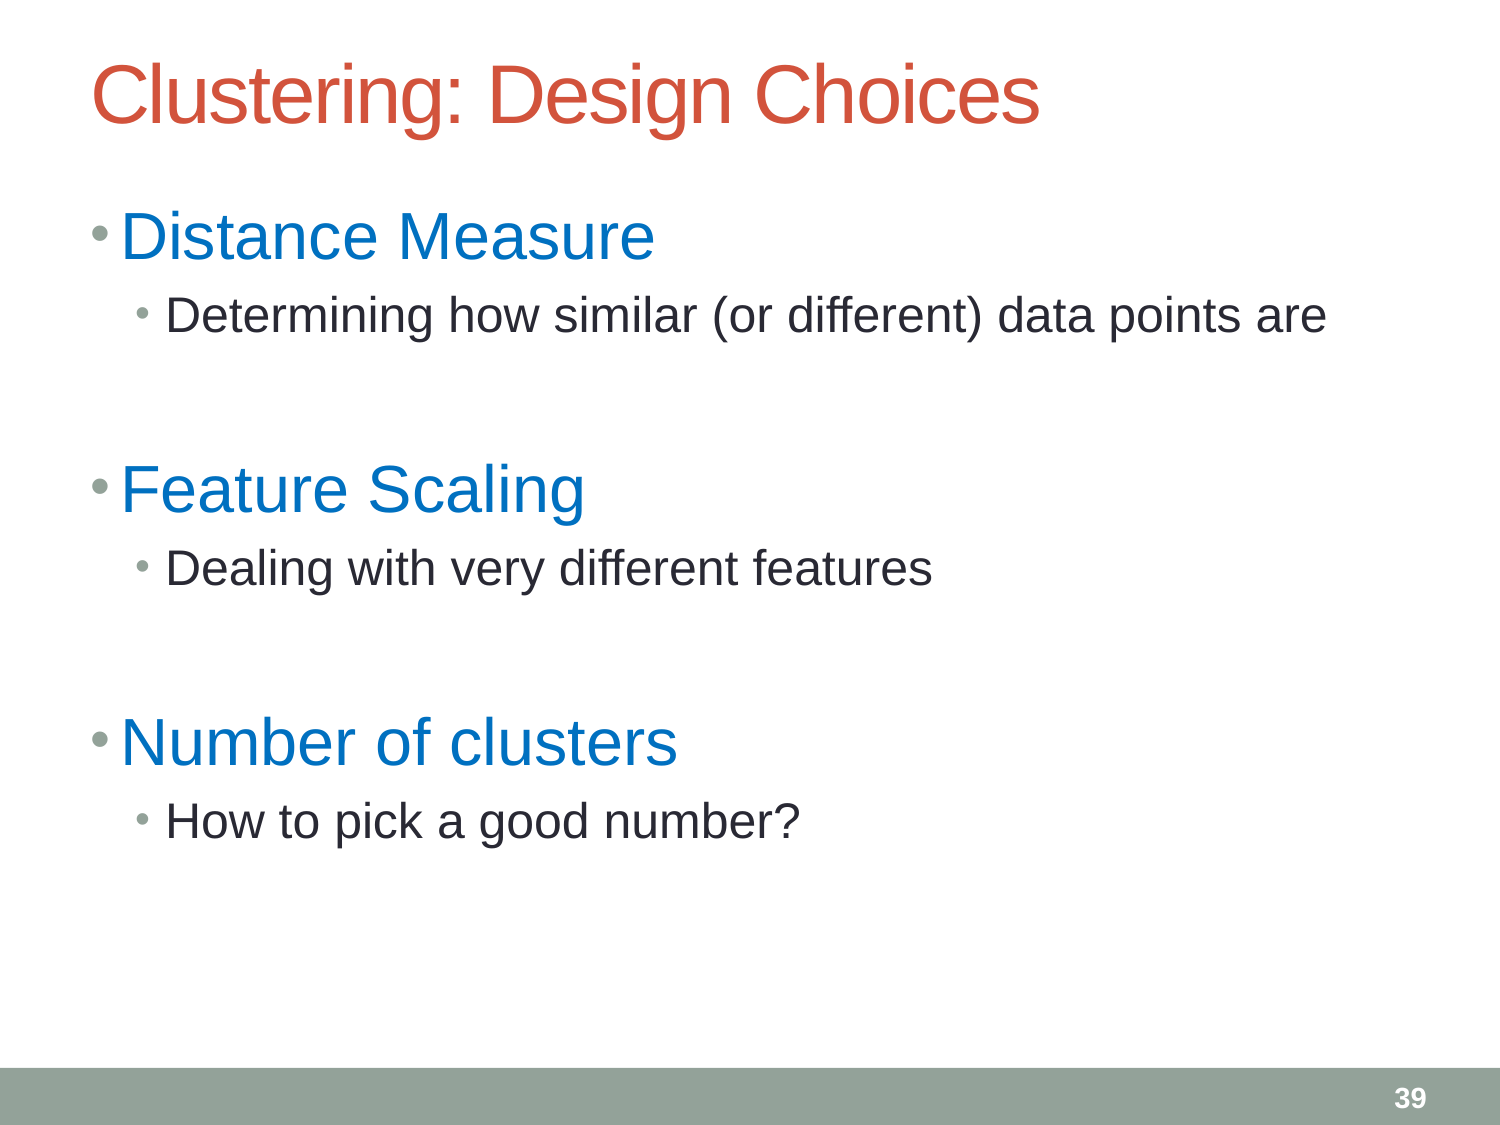

# Clustering: Design Choices
Distance Measure
Determining how similar (or different) data points are

Feature Scaling
Dealing with very different features

Number of clusters
How to pick a good number?
39